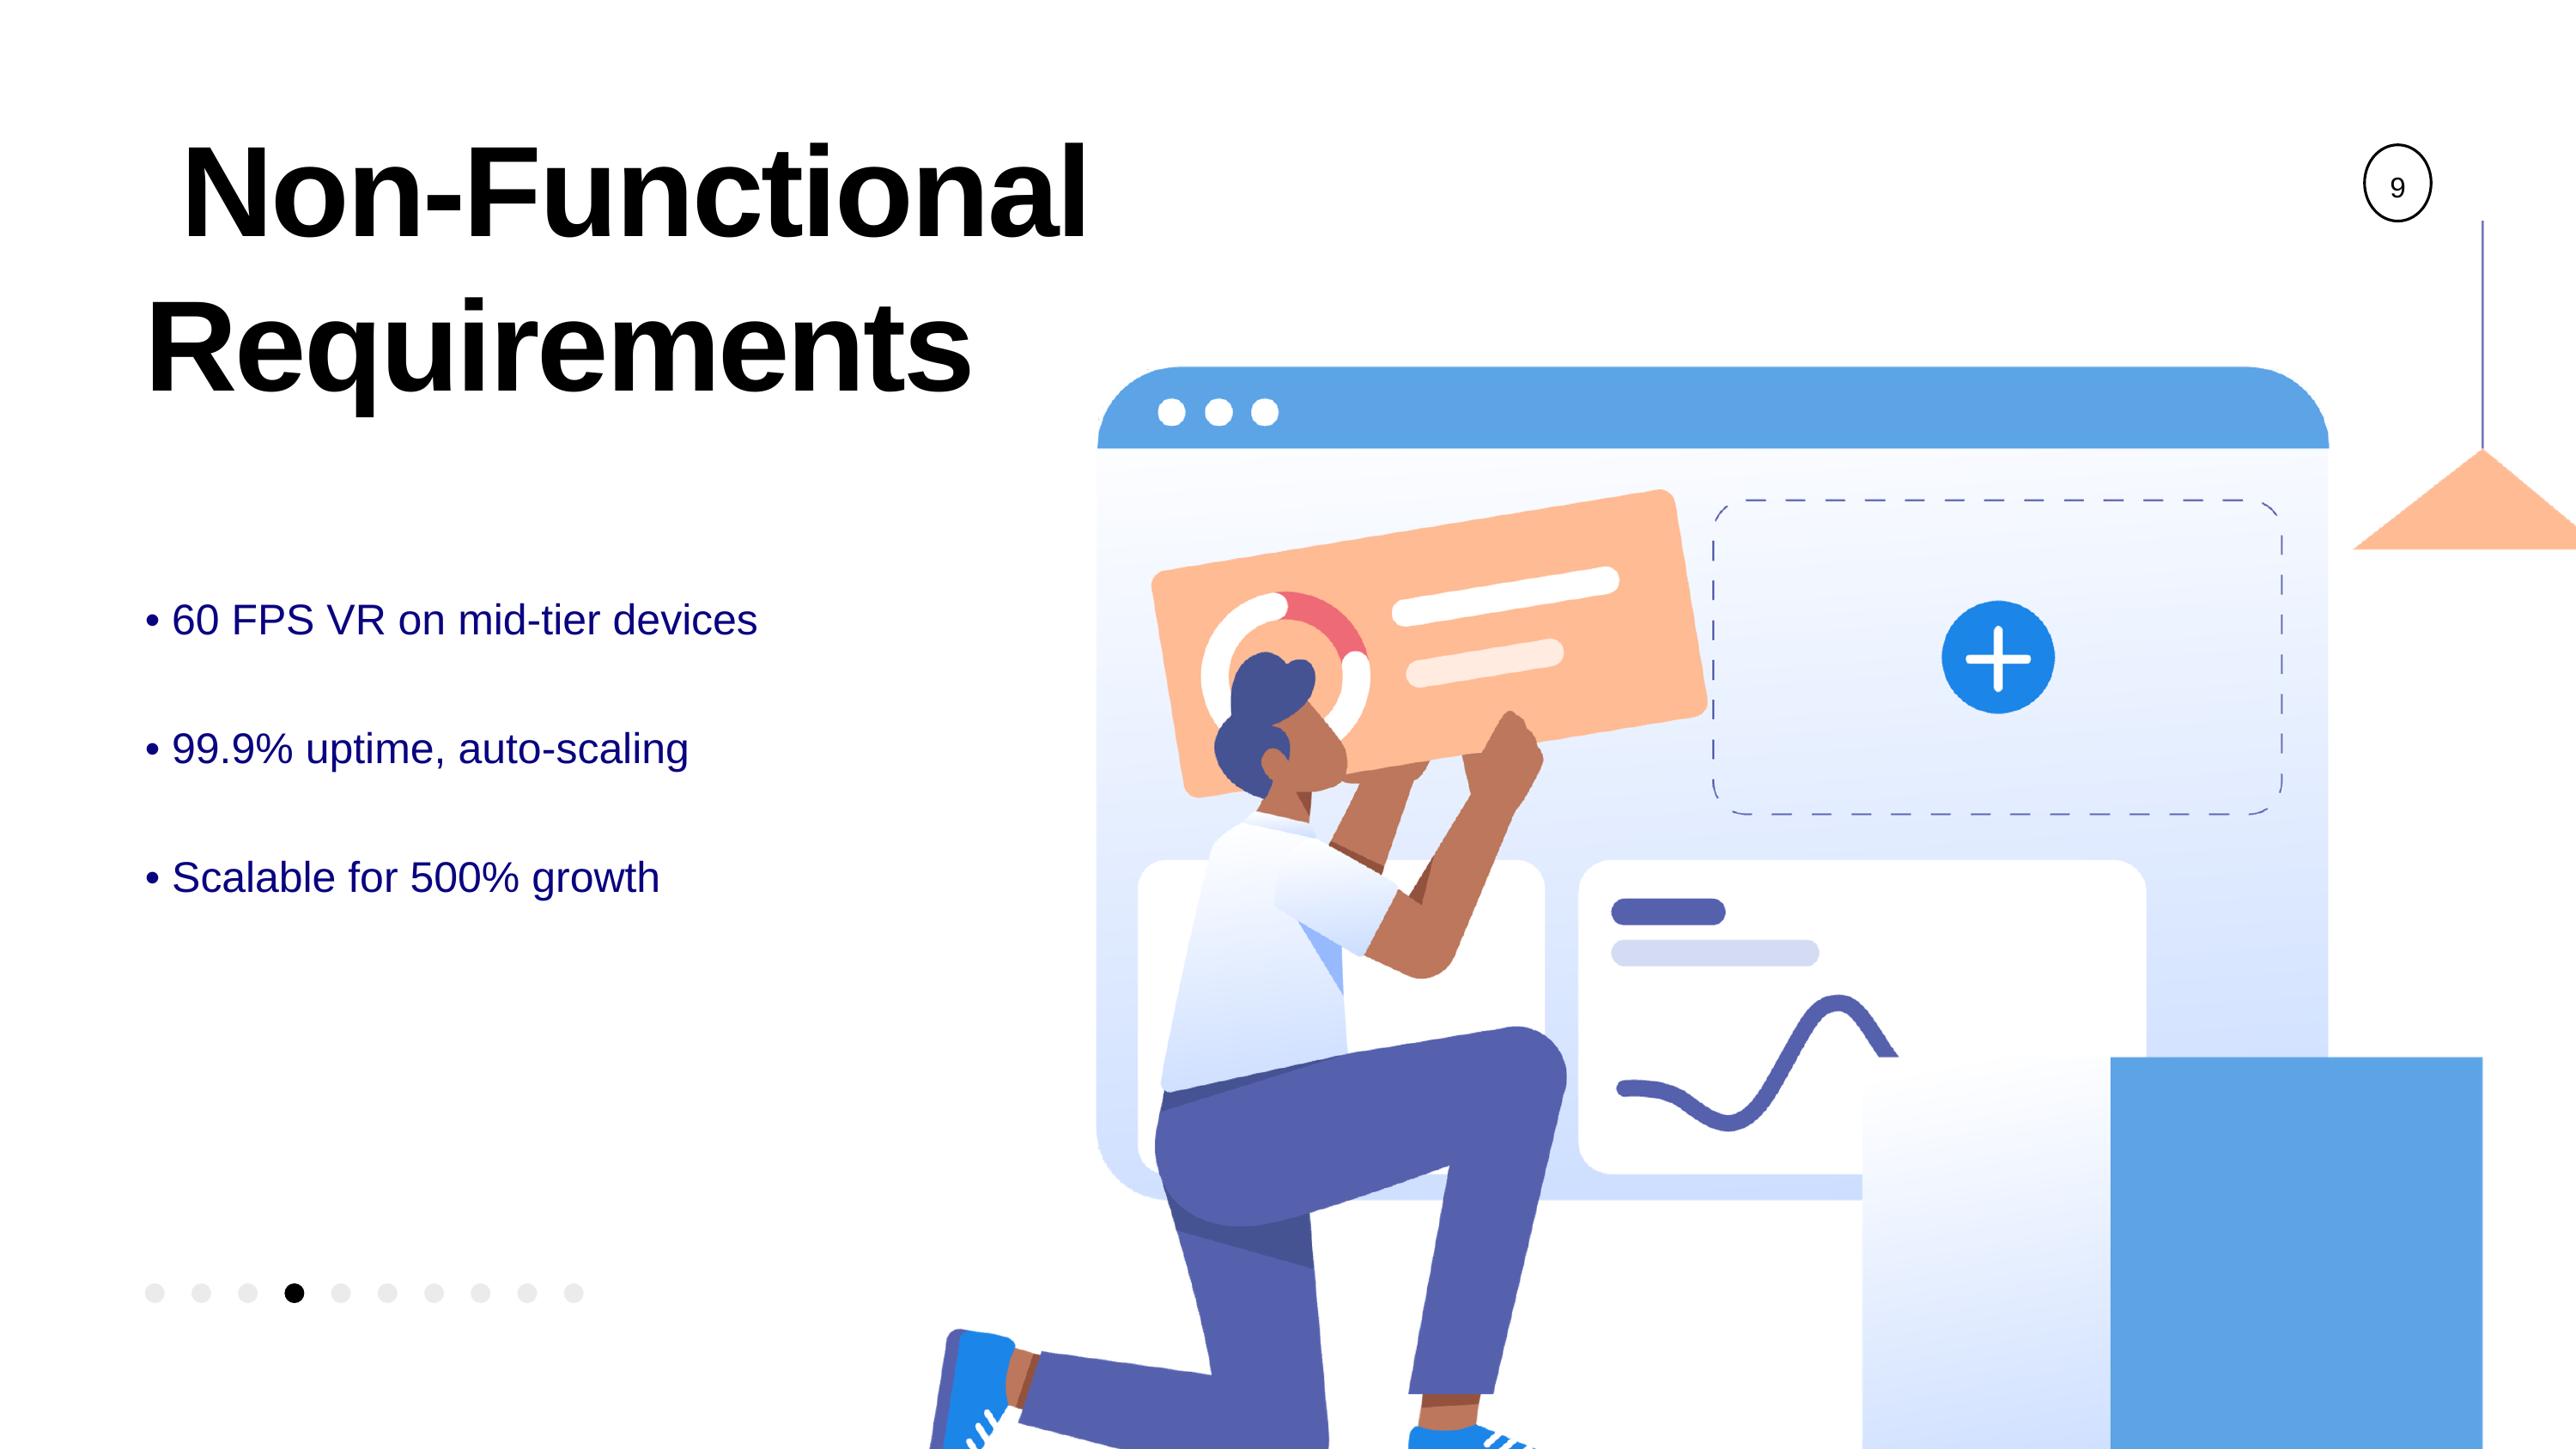

Non-Functional Requirements

9

• 60 FPS VR on mid-tier devices

• 99.9% uptime, auto-scaling

• Scalable for 500% growth